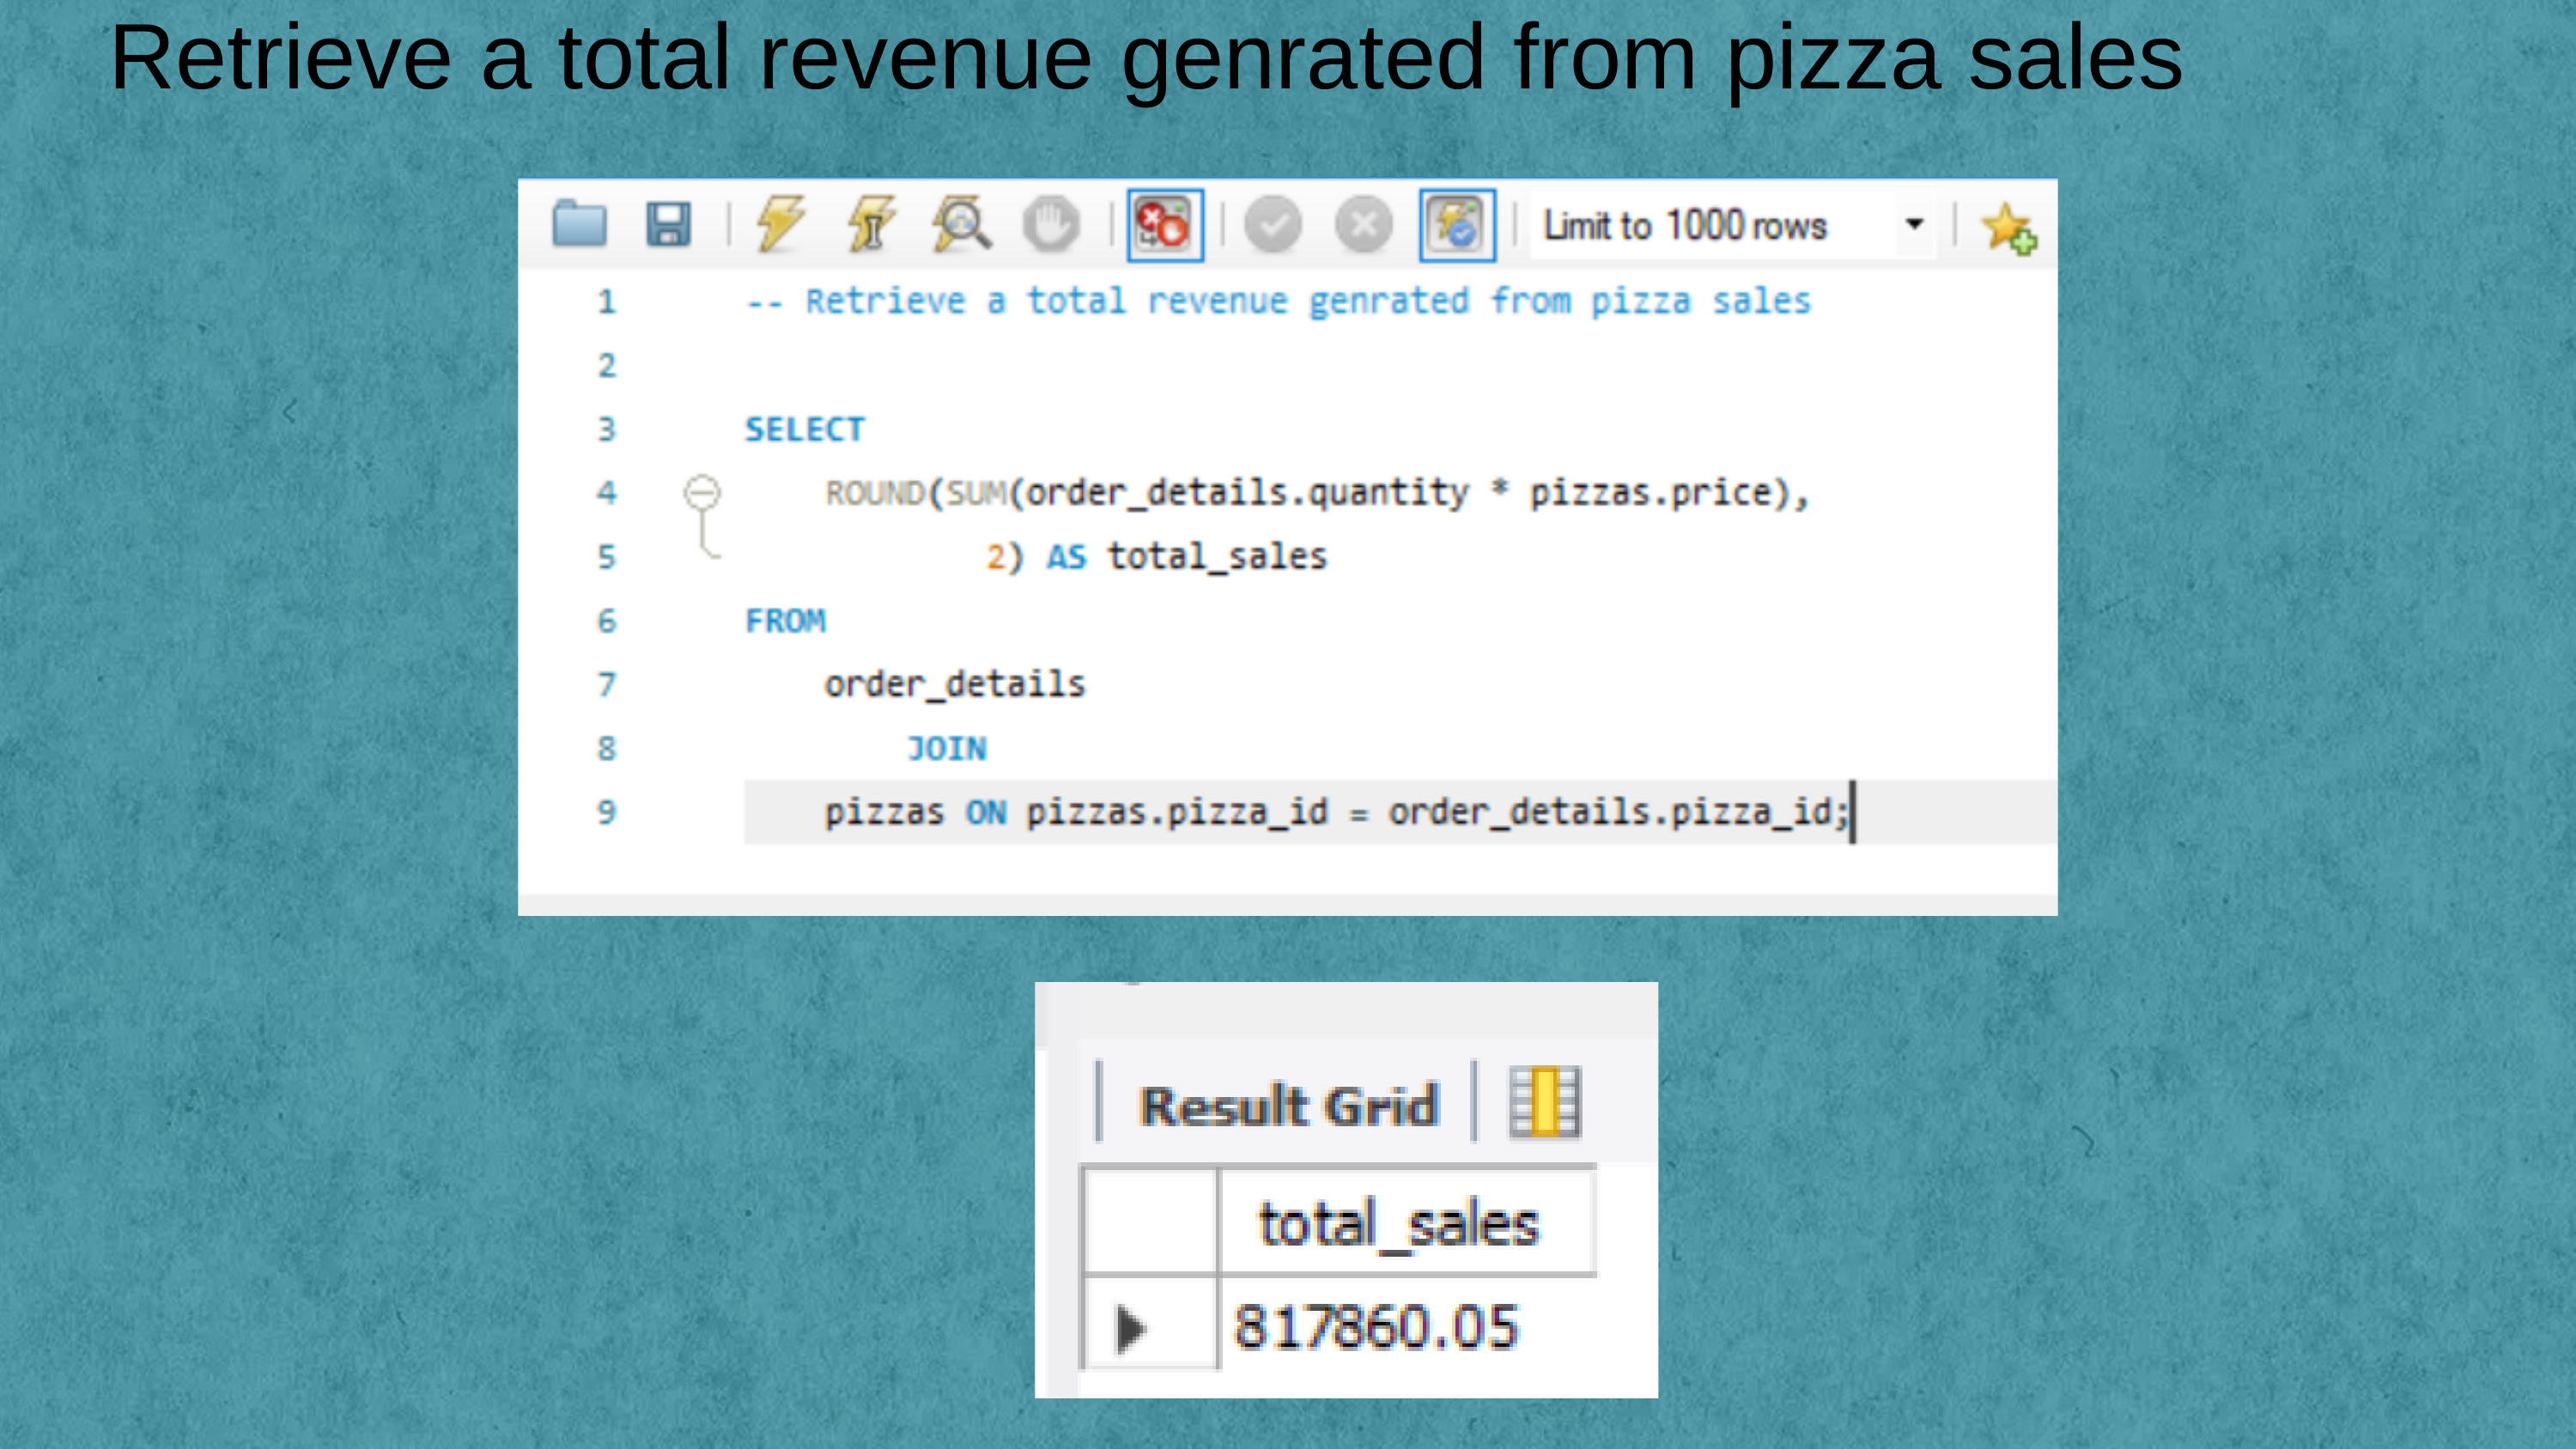

Retrieve a total revenue genrated from pizza sales